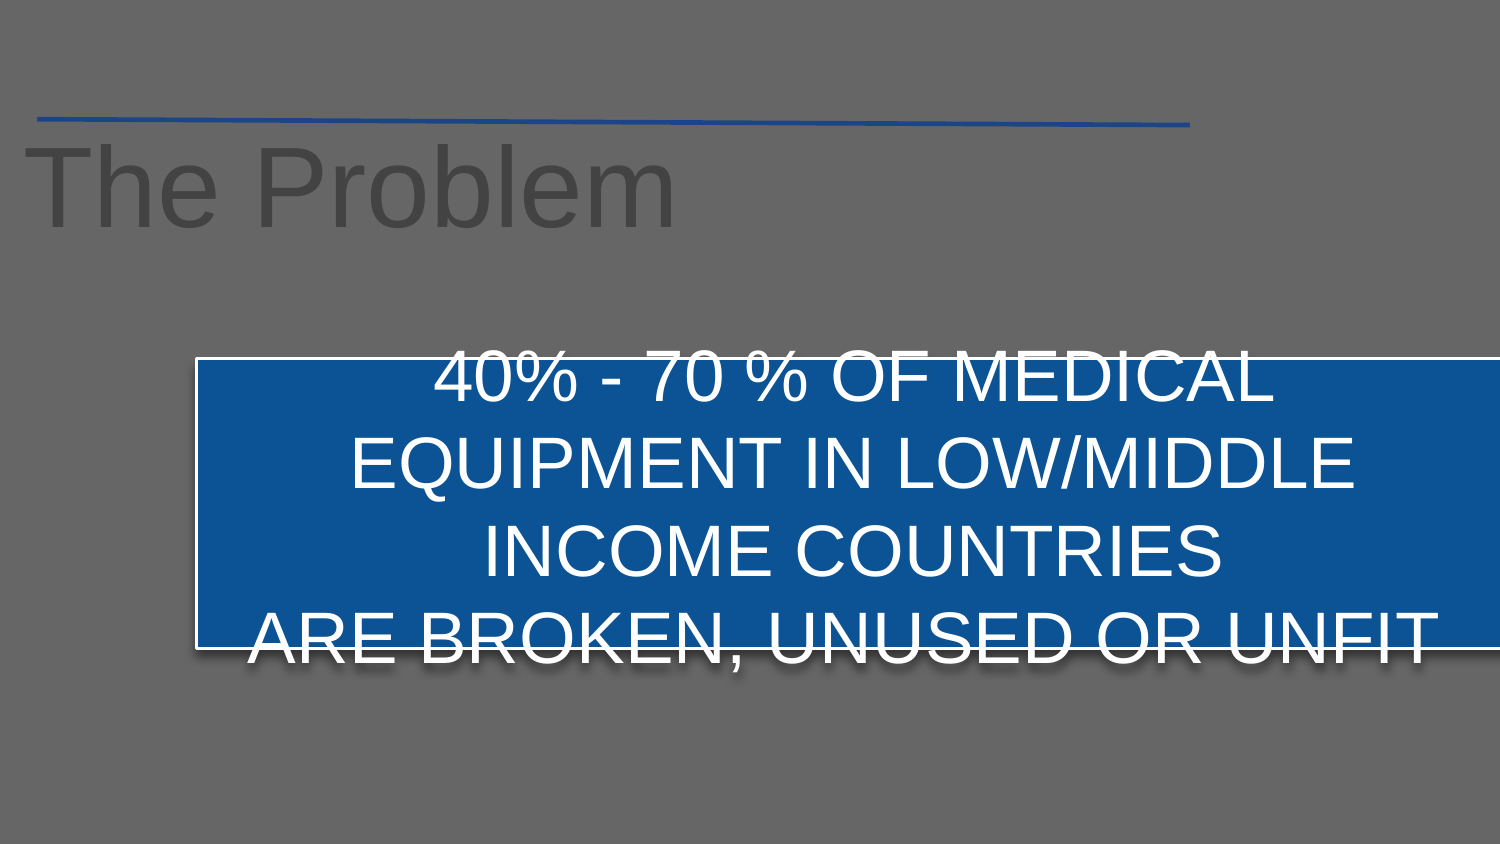

The Problem
40% - 70 % OF MEDICAL EQUIPMENT IN LOW/MIDDLE INCOME COUNTRIES
ARE BROKEN, UNUSED OR UNFIT